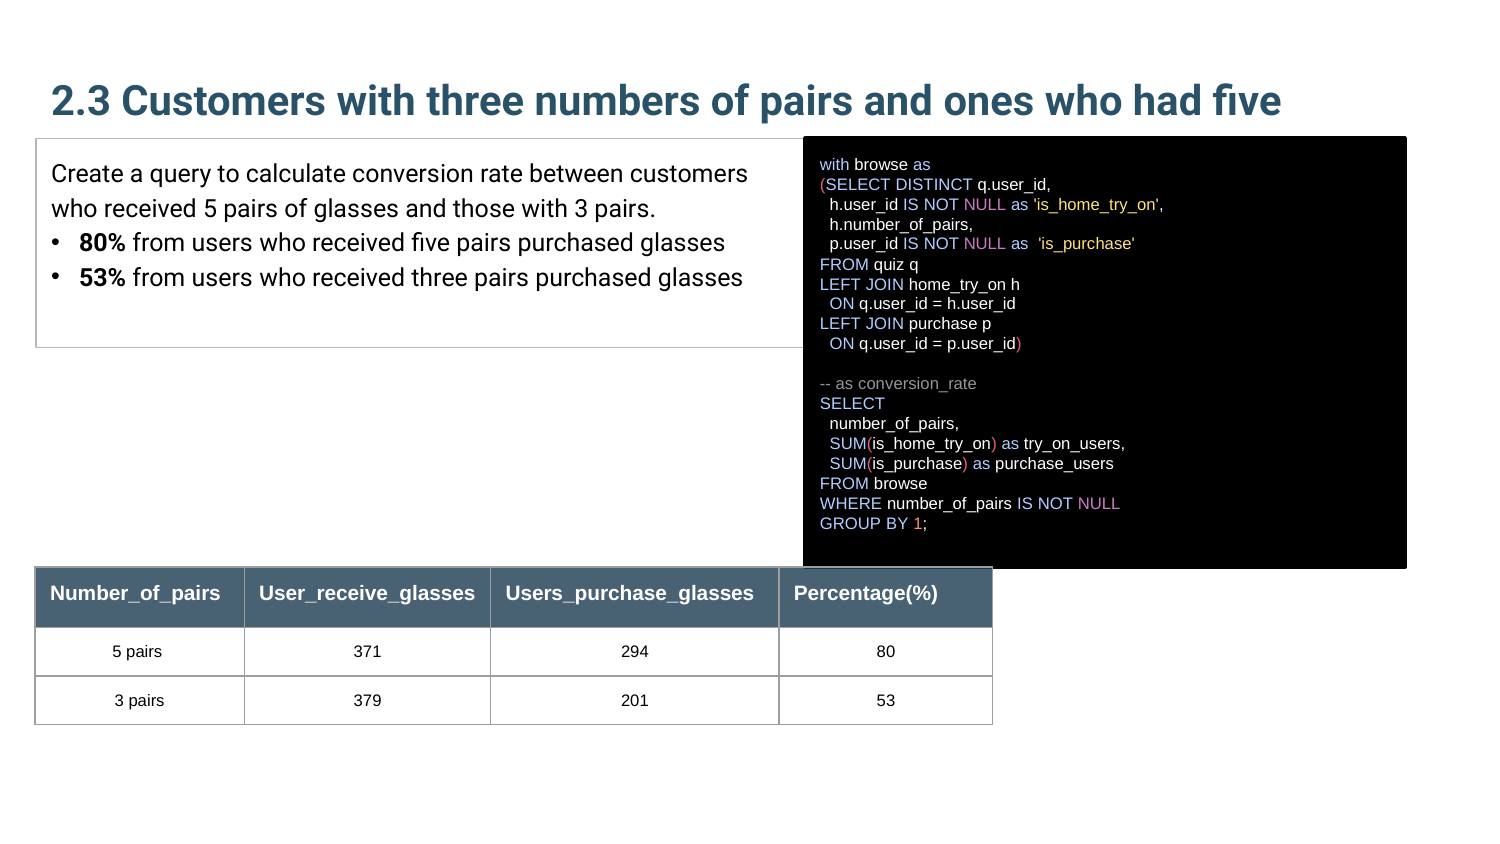

2.3 Customers with three numbers of pairs and ones who had five
Create a query to calculate conversion rate between customers who received 5 pairs of glasses and those with 3 pairs.
80% from users who received five pairs purchased glasses
53% from users who received three pairs purchased glasses

with browse as
(SELECT DISTINCT q.user_id,
  h.user_id IS NOT NULL as 'is_home_try_on',
  h.number_of_pairs,
  p.user_id IS NOT NULL as  'is_purchase'
FROM quiz q
LEFT JOIN home_try_on h
  ON q.user_id = h.user_id
LEFT JOIN purchase p
  ON q.user_id = p.user_id)
-- as conversion_rate
SELECT
  number_of_pairs,
  SUM(is_home_try_on) as try_on_users,
  SUM(is_purchase) as purchase_users
FROM browse
WHERE number_of_pairs IS NOT NULL
GROUP BY 1;

| Number\_of\_pairs | User\_receive\_glasses | Users\_purchase\_glasses | Percentage(%) |
| --- | --- | --- | --- |
| 5 pairs | 371 | 294 | 80 |
| 3 pairs | 379 | 201 | 53 |